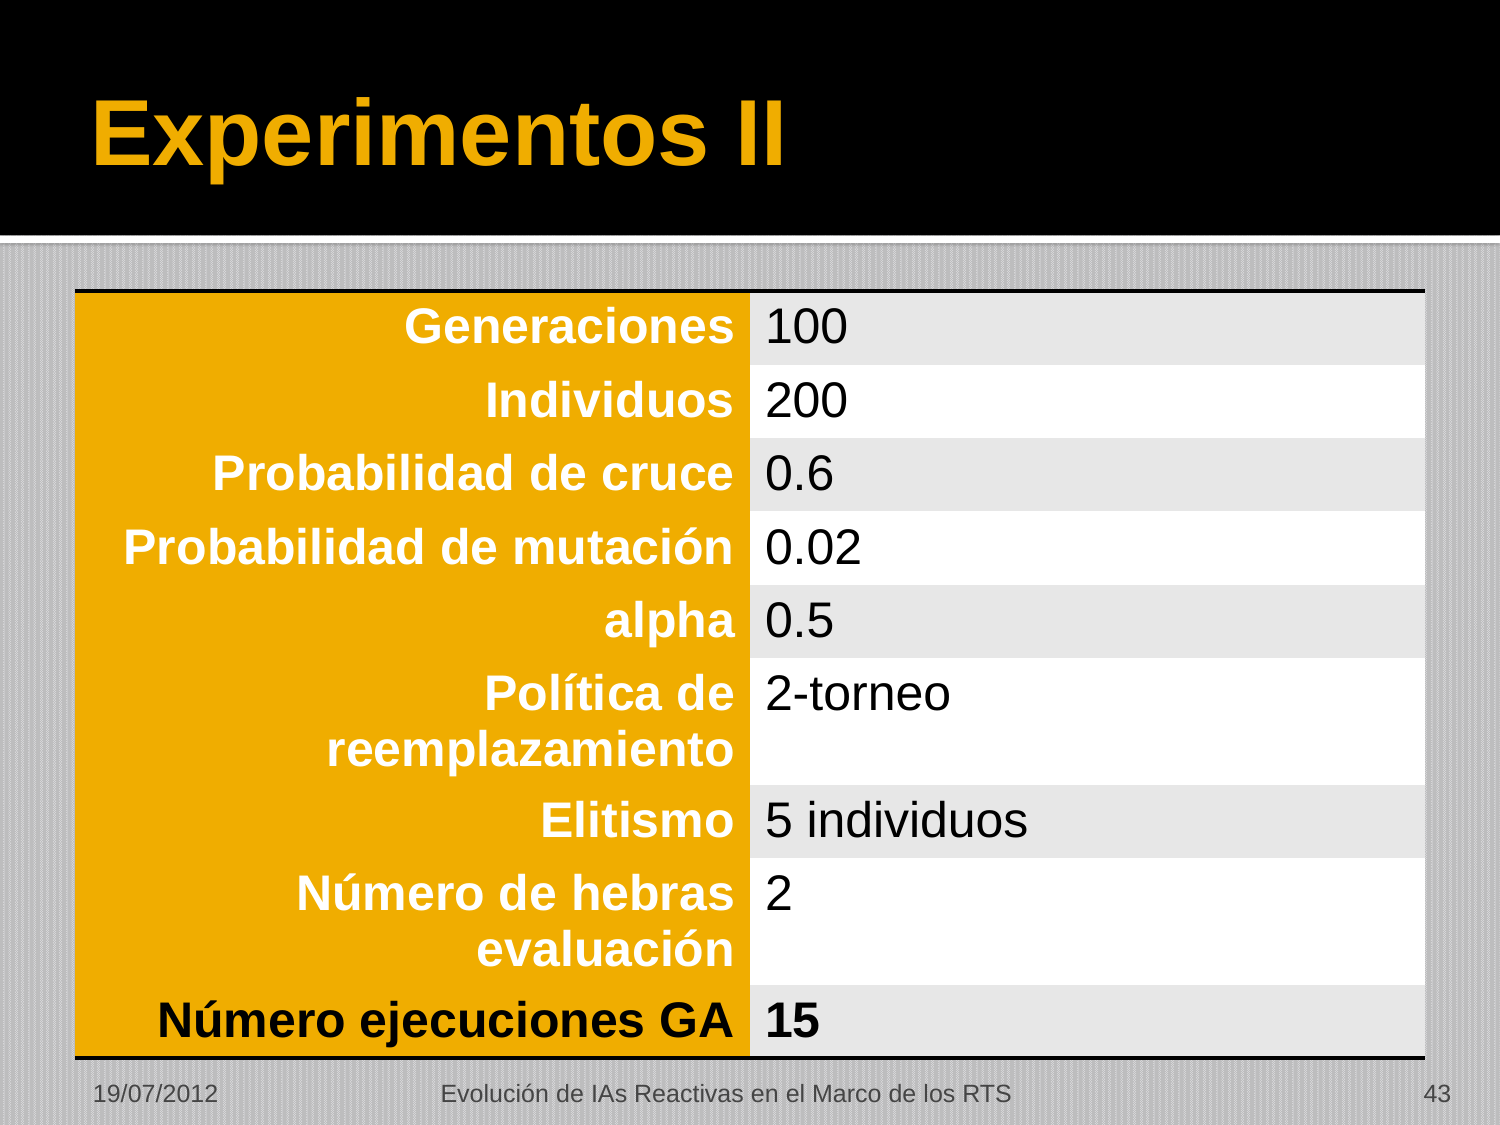

# Experimentos II
| Generaciones | 100 |
| --- | --- |
| Individuos | 200 |
| Probabilidad de cruce | 0.6 |
| Probabilidad de mutación | 0.02 |
| alpha | 0.5 |
| Política de reemplazamiento | 2-torneo |
| Elitismo | 5 individuos |
| Número de hebras evaluación | 2 |
| Número ejecuciones GA | 15 |
19/07/2012
Evolución de IAs Reactivas en el Marco de los RTS
43